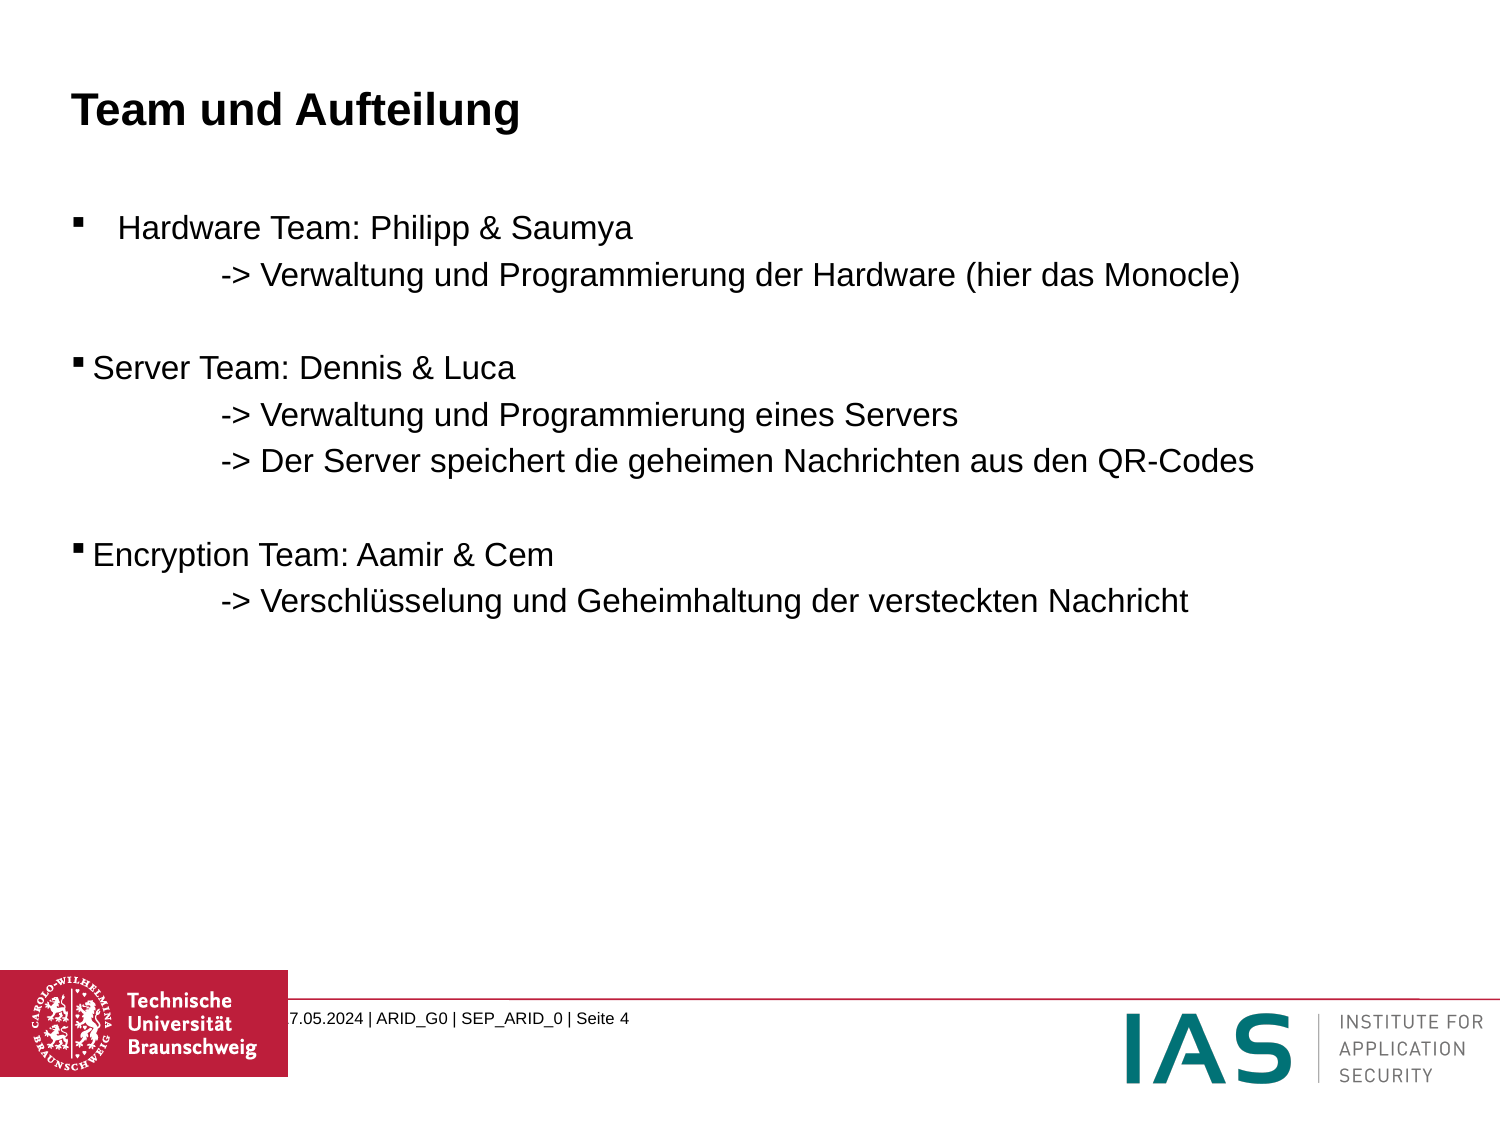

# Team und Aufteilung
Hardware Team: Philipp & Saumya
	-> Verwaltung und Programmierung der Hardware (hier das Monocle)

Server Team: Dennis & Luca
	-> Verwaltung und Programmierung eines Servers
	-> Der Server speichert die geheimen Nachrichten aus den QR-Codes

Encryption Team: Aamir & Cem
	-> Verschlüsselung und Geheimhaltung der versteckten Nachricht